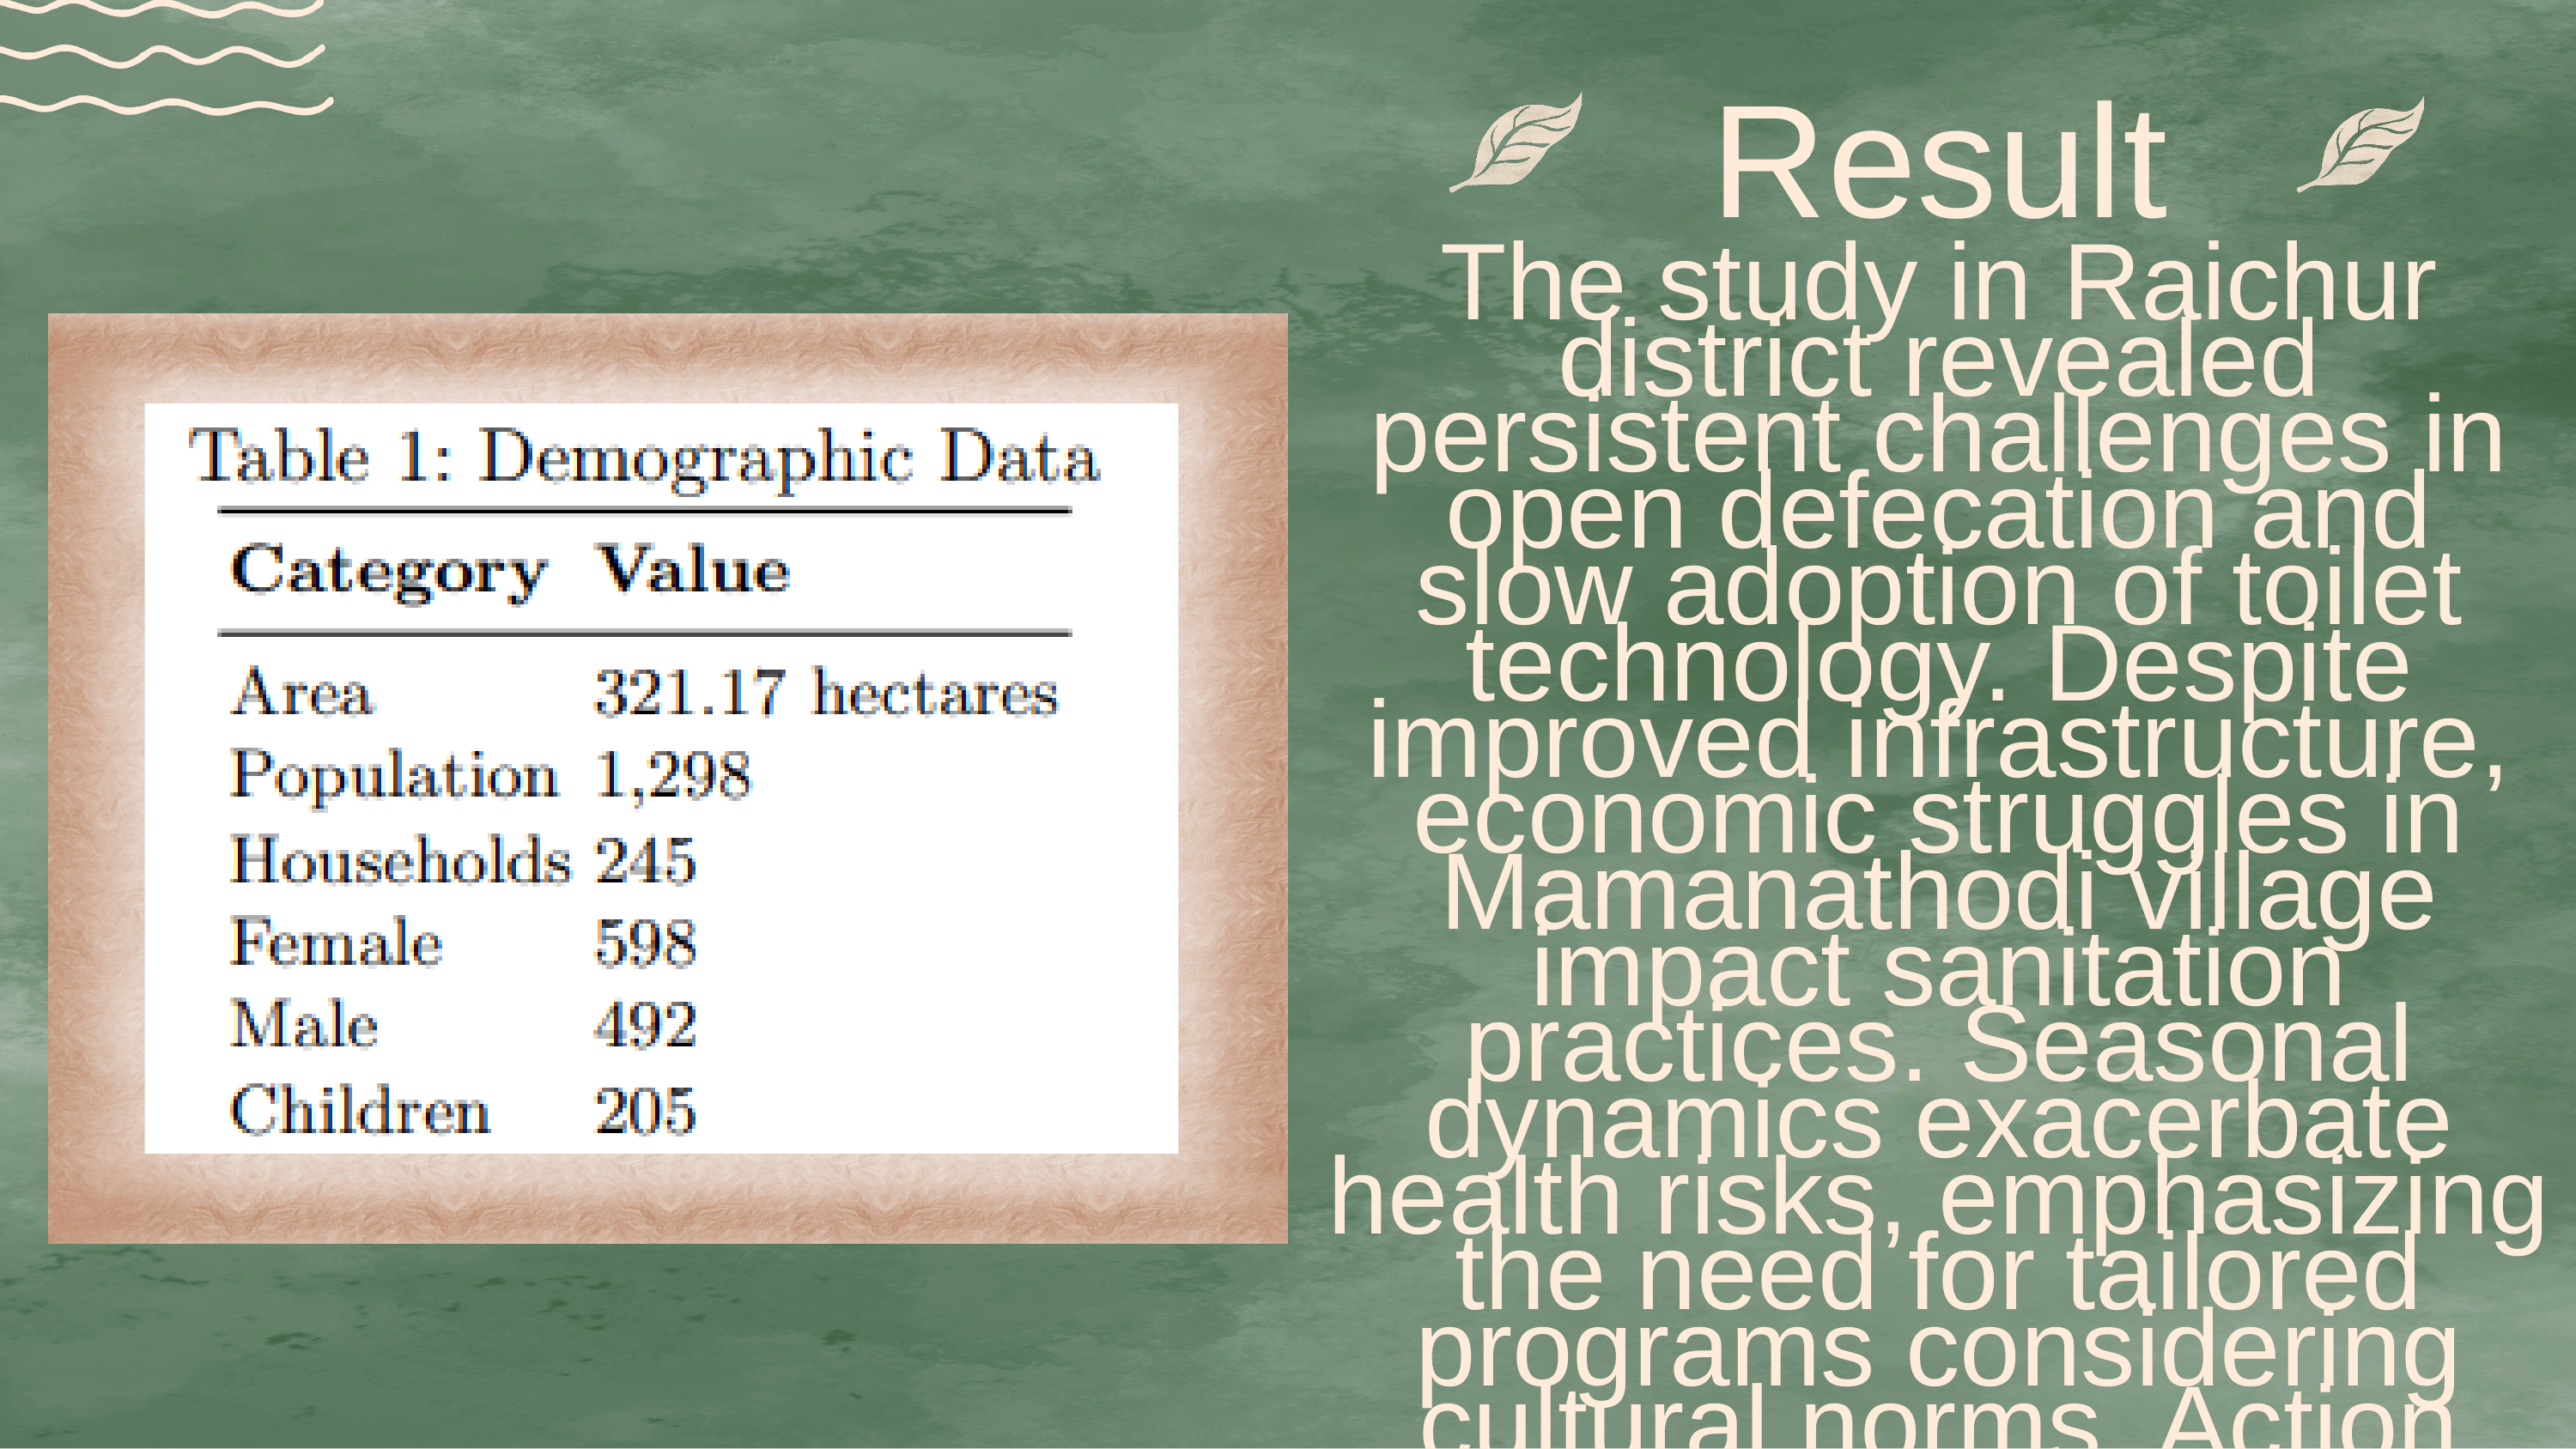

Result

The study in Raichur district revealed persistent challenges in open defecation and slow adoption of toilet technology. Despite improved infrastructure, economic struggles in Mamanathodi village impact sanitation practices. Seasonal dynamics exacerbate health risks, emphasizing the need for tailored programs considering cultural norms. Action research highlights successful community-led initiatives and effective use of ICT in awareness campaigns, indicating the importance of nuanced, culturally sensitive approaches for sustainable change.